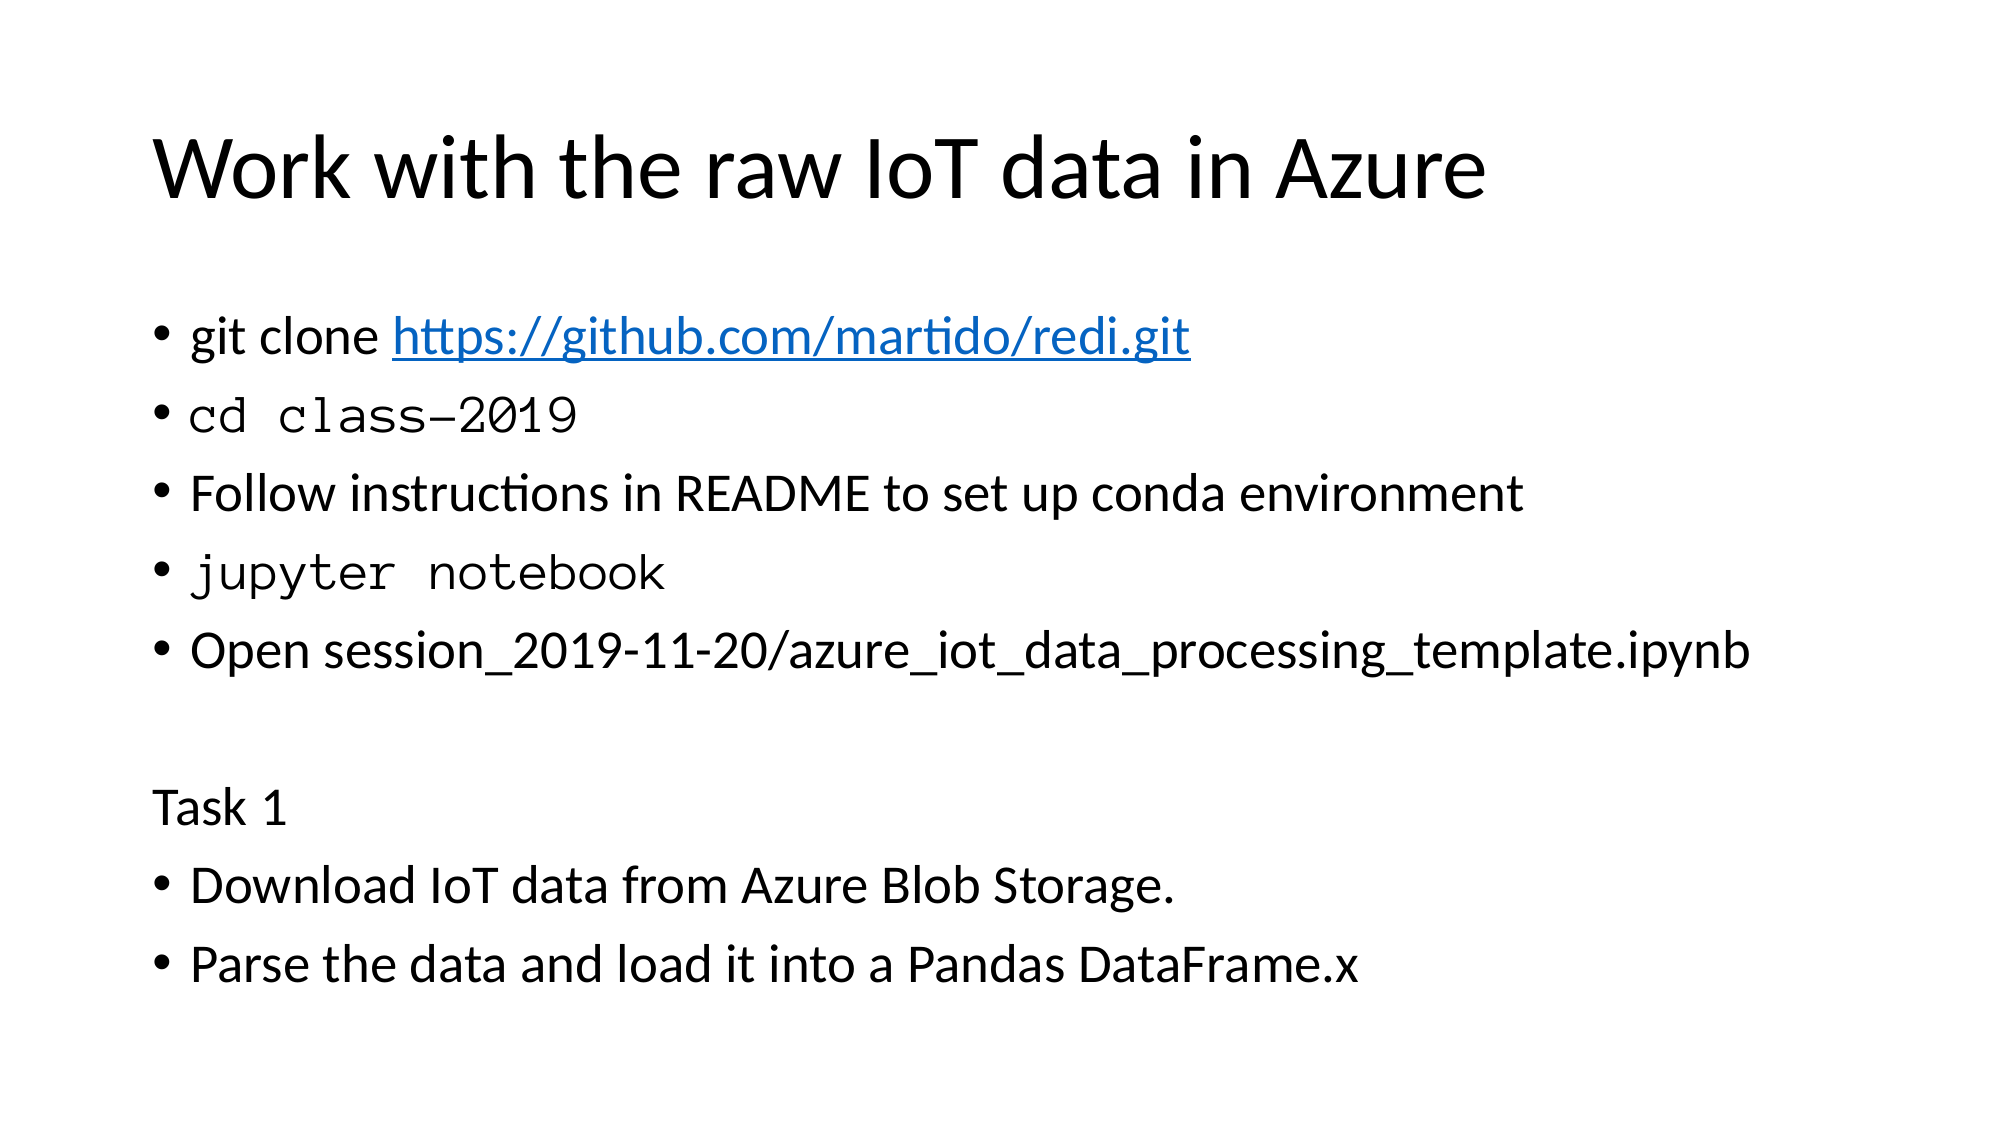

# Work with the raw IoT data in Azure
git clone https://github.com/martido/redi.git
cd class-2019
Follow instructions in README to set up conda environment
jupyter notebook
Open session_2019-11-20/azure_iot_data_processing_template.ipynb

Task 1
Download IoT data from Azure Blob Storage.
Parse the data and load it into a Pandas DataFrame.x